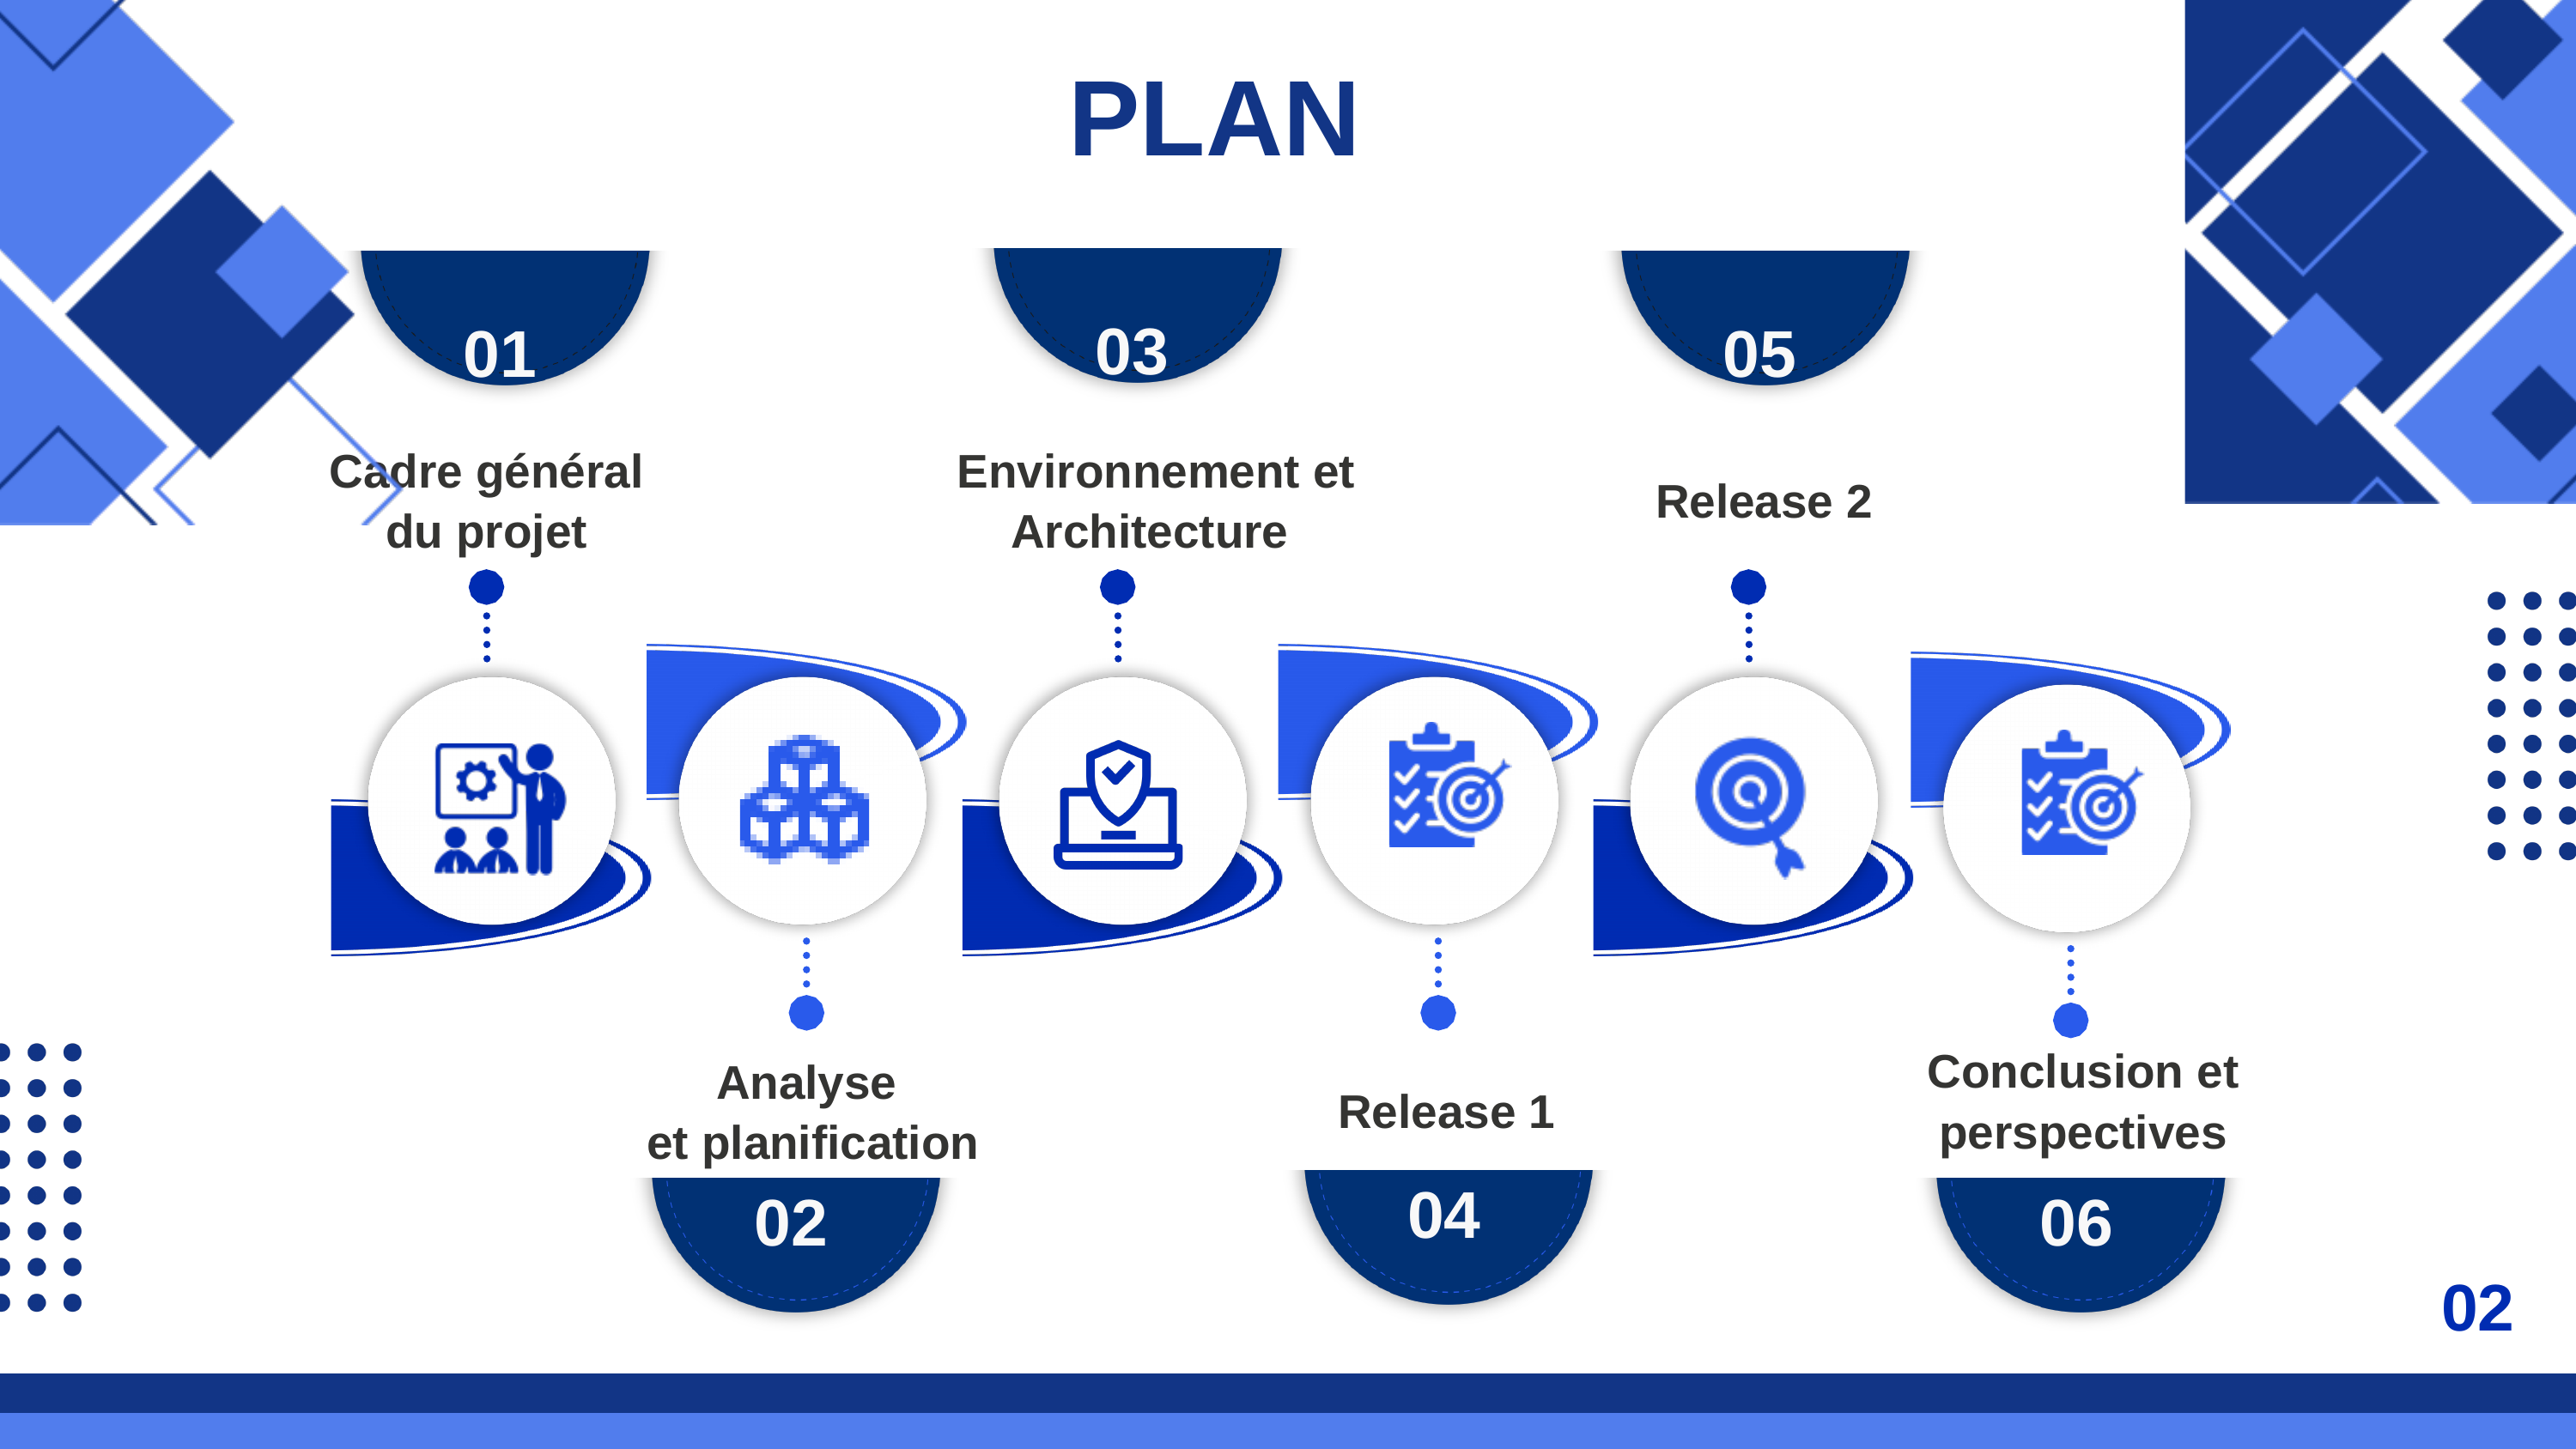

PLAN

03
 Environnement et Architecture

01
Cadre général du projet

05
Release 2

Analyse
 et planification
02

Release 1
04

Conclusion et perspectives
06

02